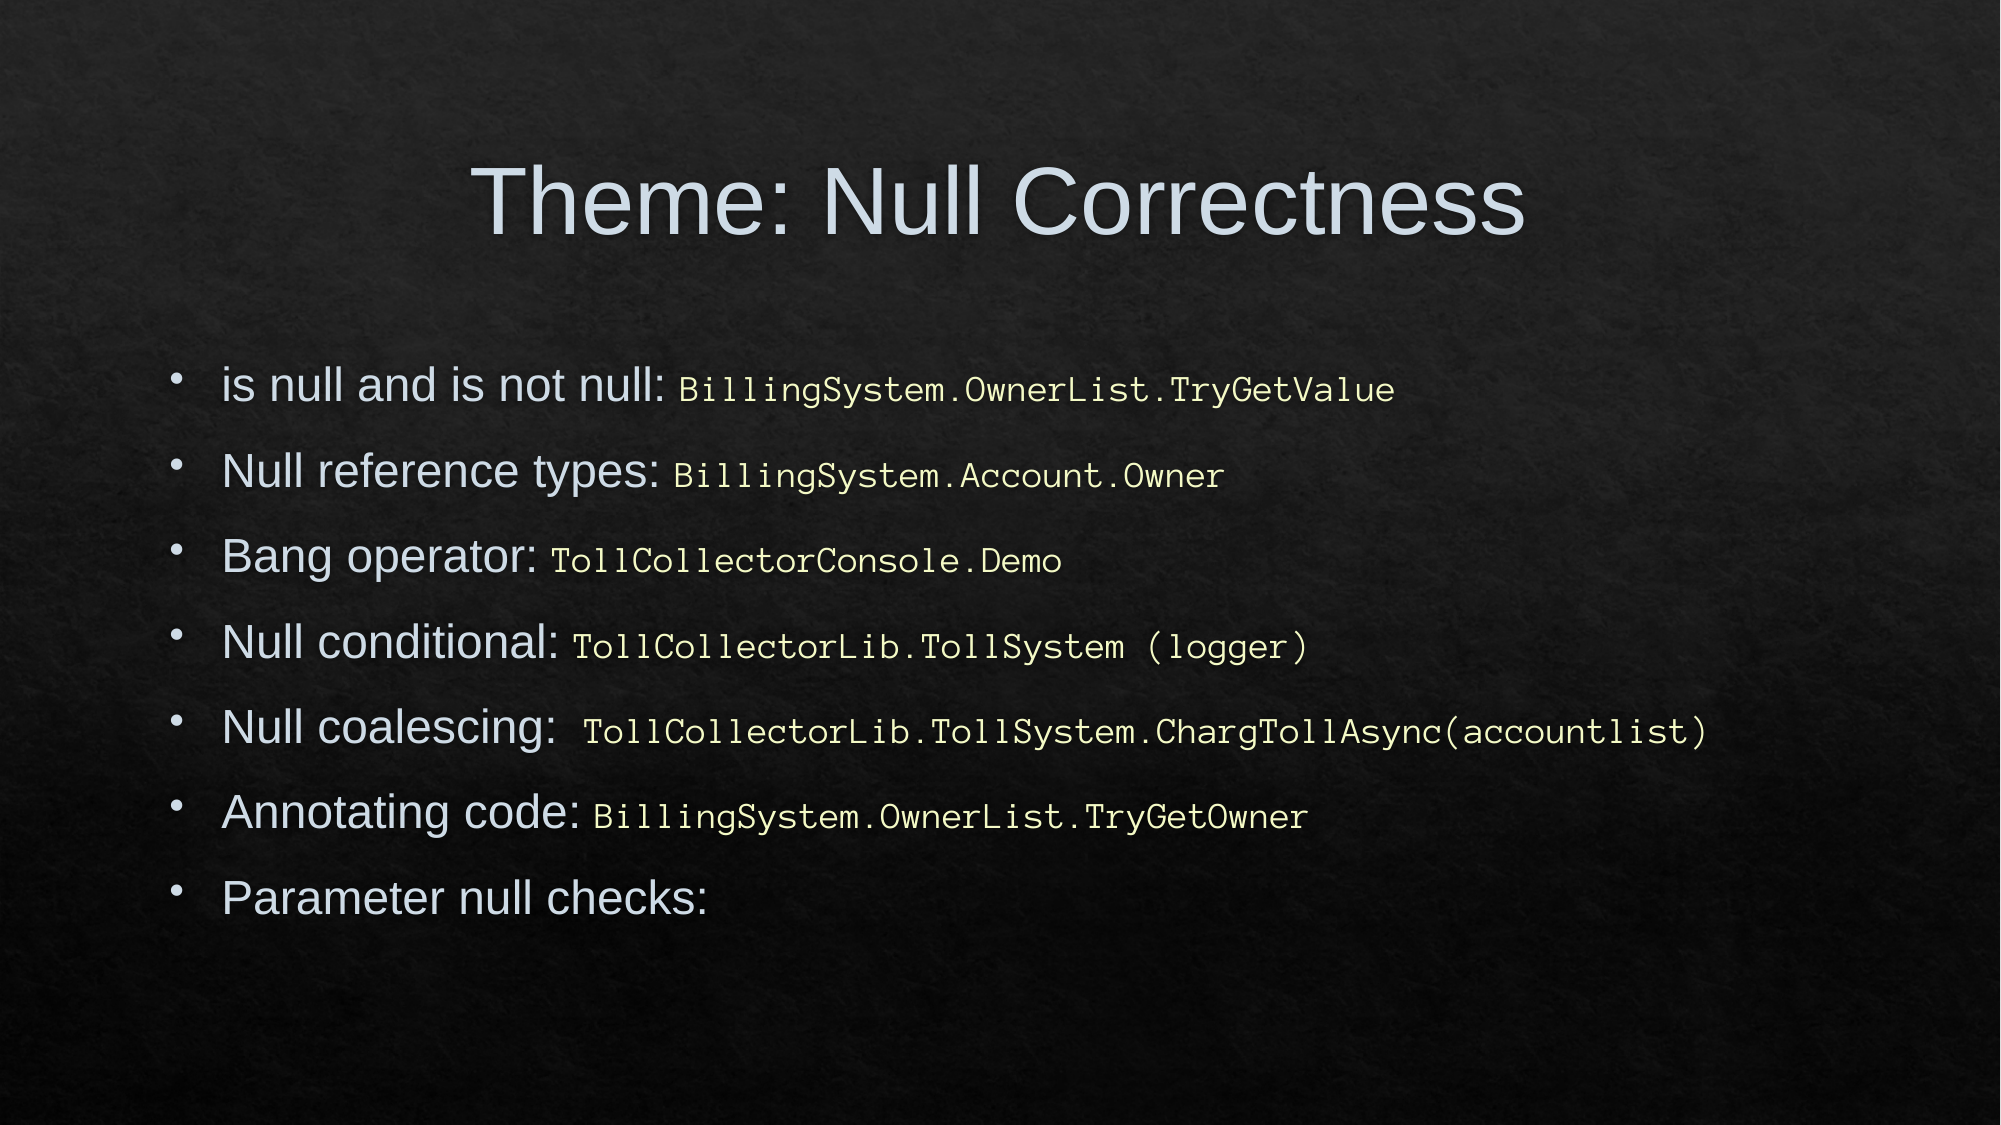

# Theme: Null Correctness
is null and is not null: BillingSystem.OwnerList.TryGetValue
Null reference types: BillingSystem.Account.Owner
Bang operator: TollCollectorConsole.Demo
Null conditional: TollCollectorLib.TollSystem (logger)
Null coalescing:  TollCollectorLib.TollSystem.ChargTollAsync(accountlist)
Annotating code: BillingSystem.OwnerList.TryGetOwner
Parameter null checks: